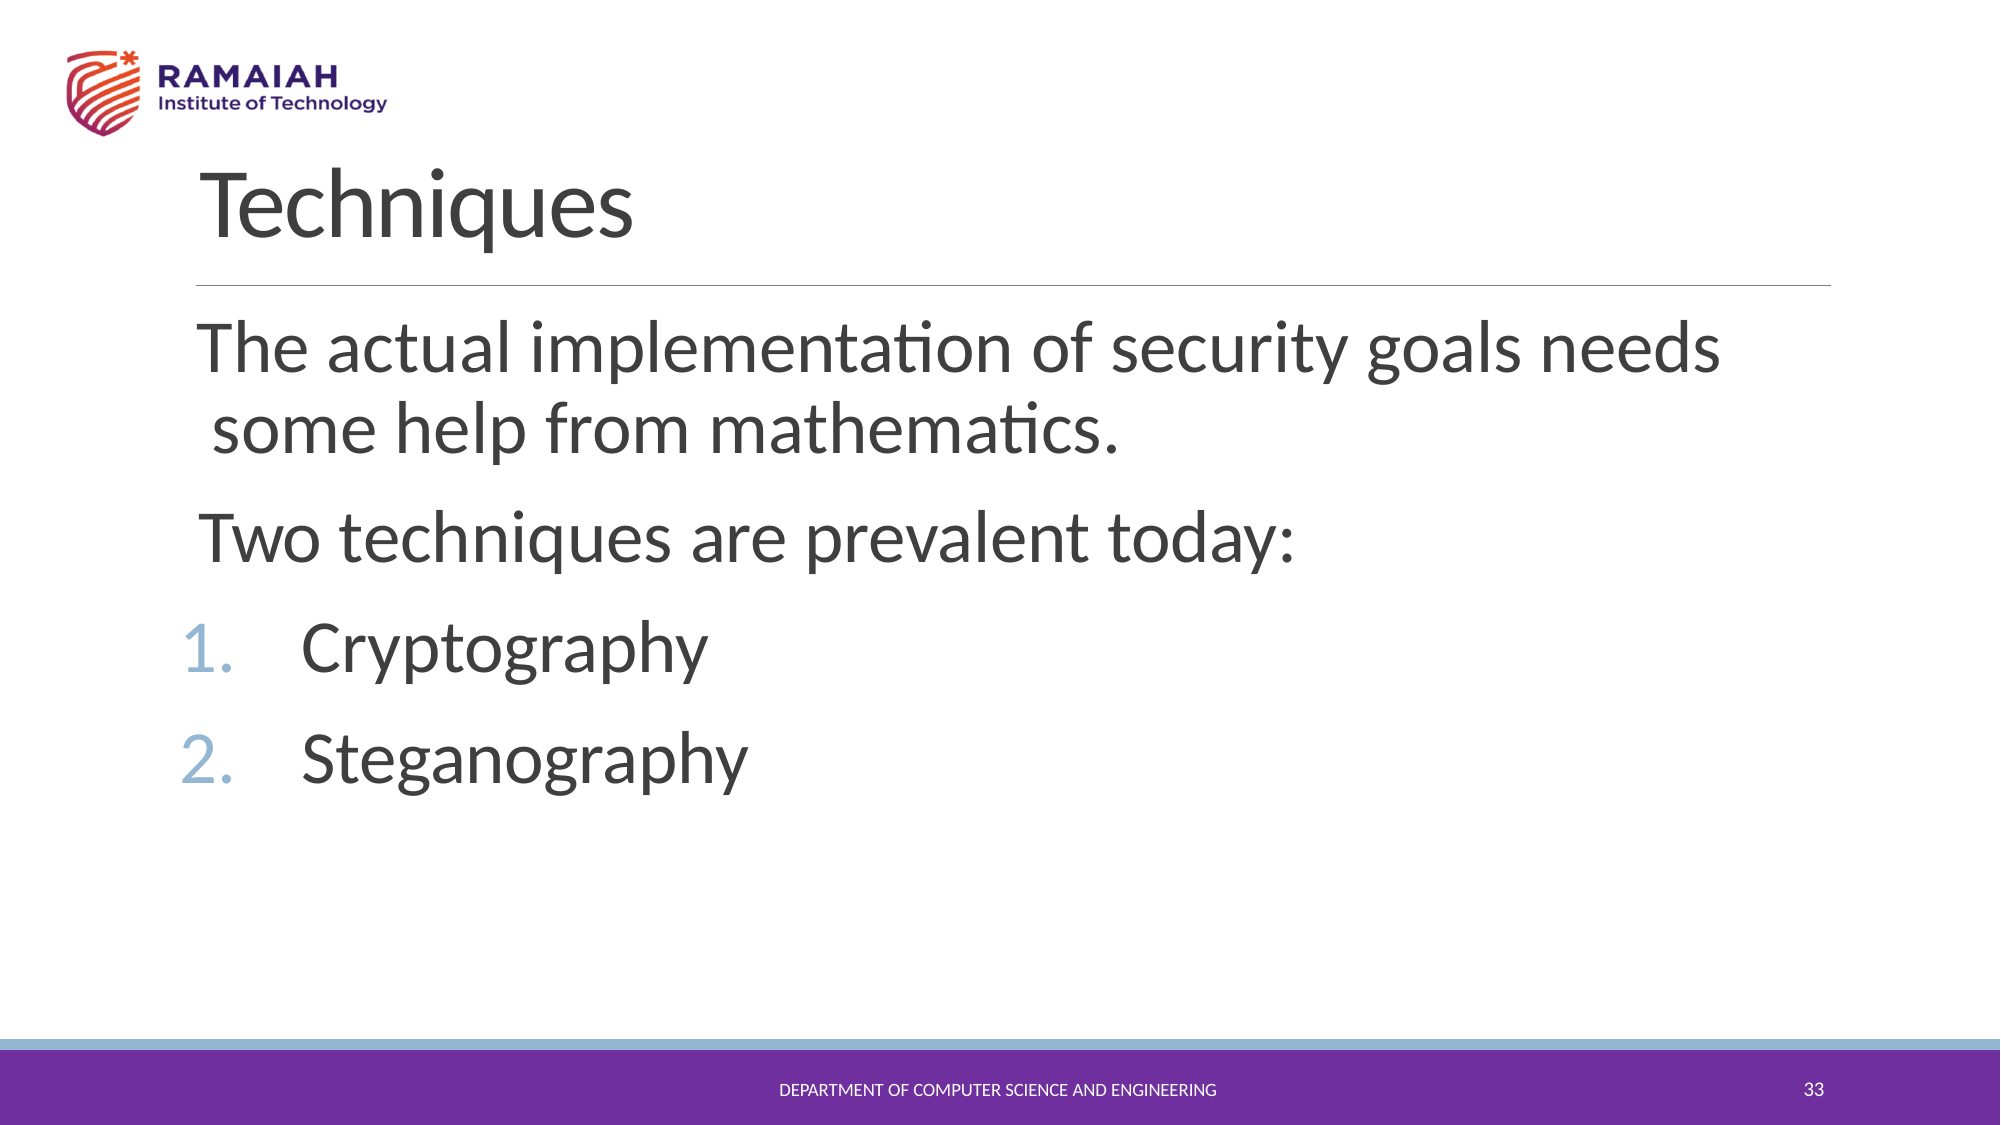

# Techniques
The actual implementation of security goals needs  some help from mathematics.
Two techniques are prevalent today:
Cryptography
Steganography
33
DEPARTMENT OF COMPUTER SCIENCE AND ENGINEERING